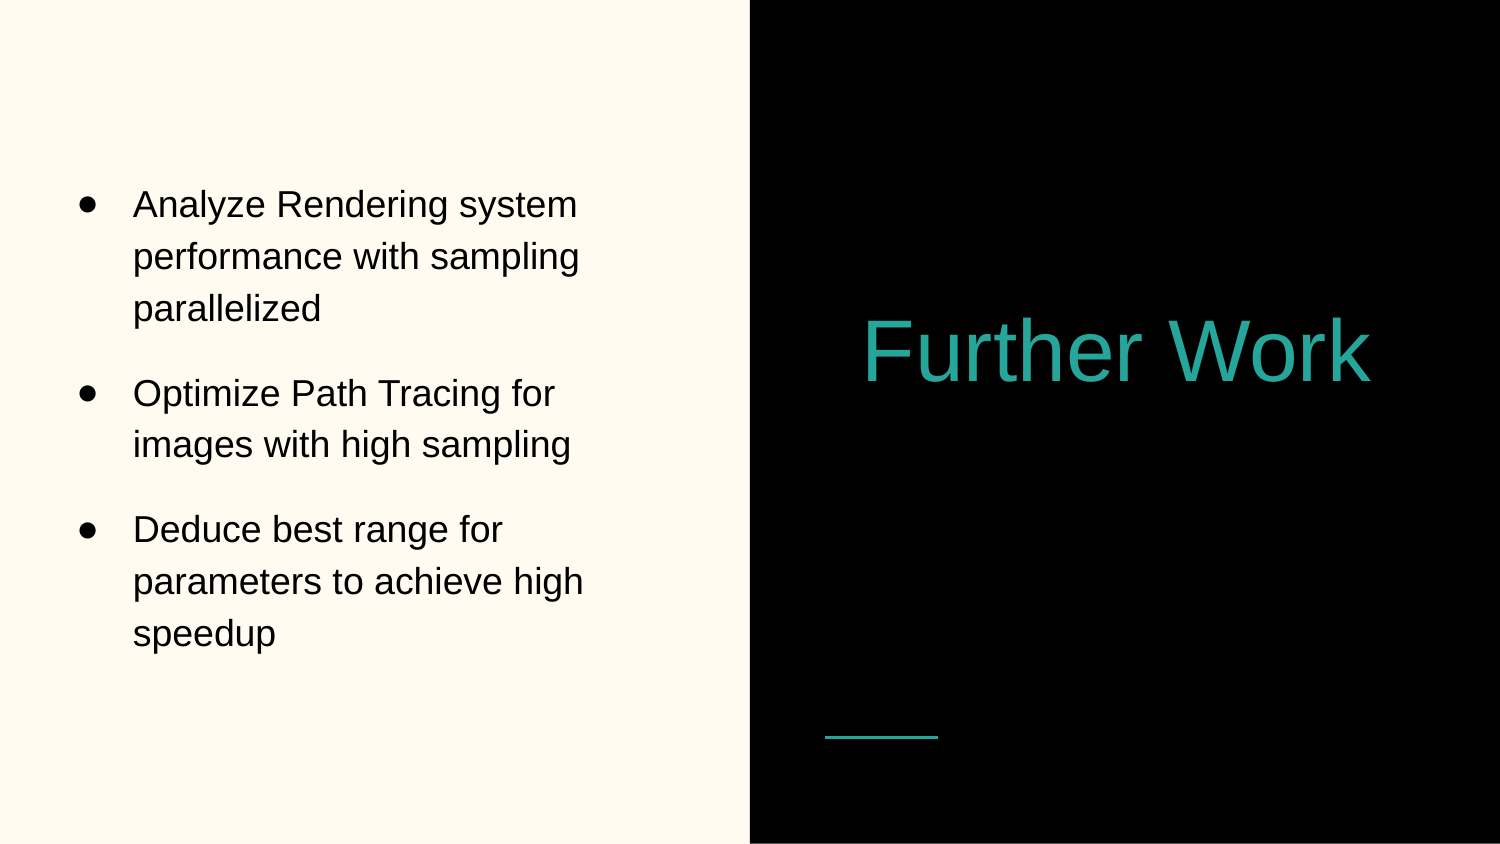

Analyze Rendering system performance with sampling parallelized
Optimize Path Tracing for images with high sampling
Deduce best range for parameters to achieve high speedup
# Further Work